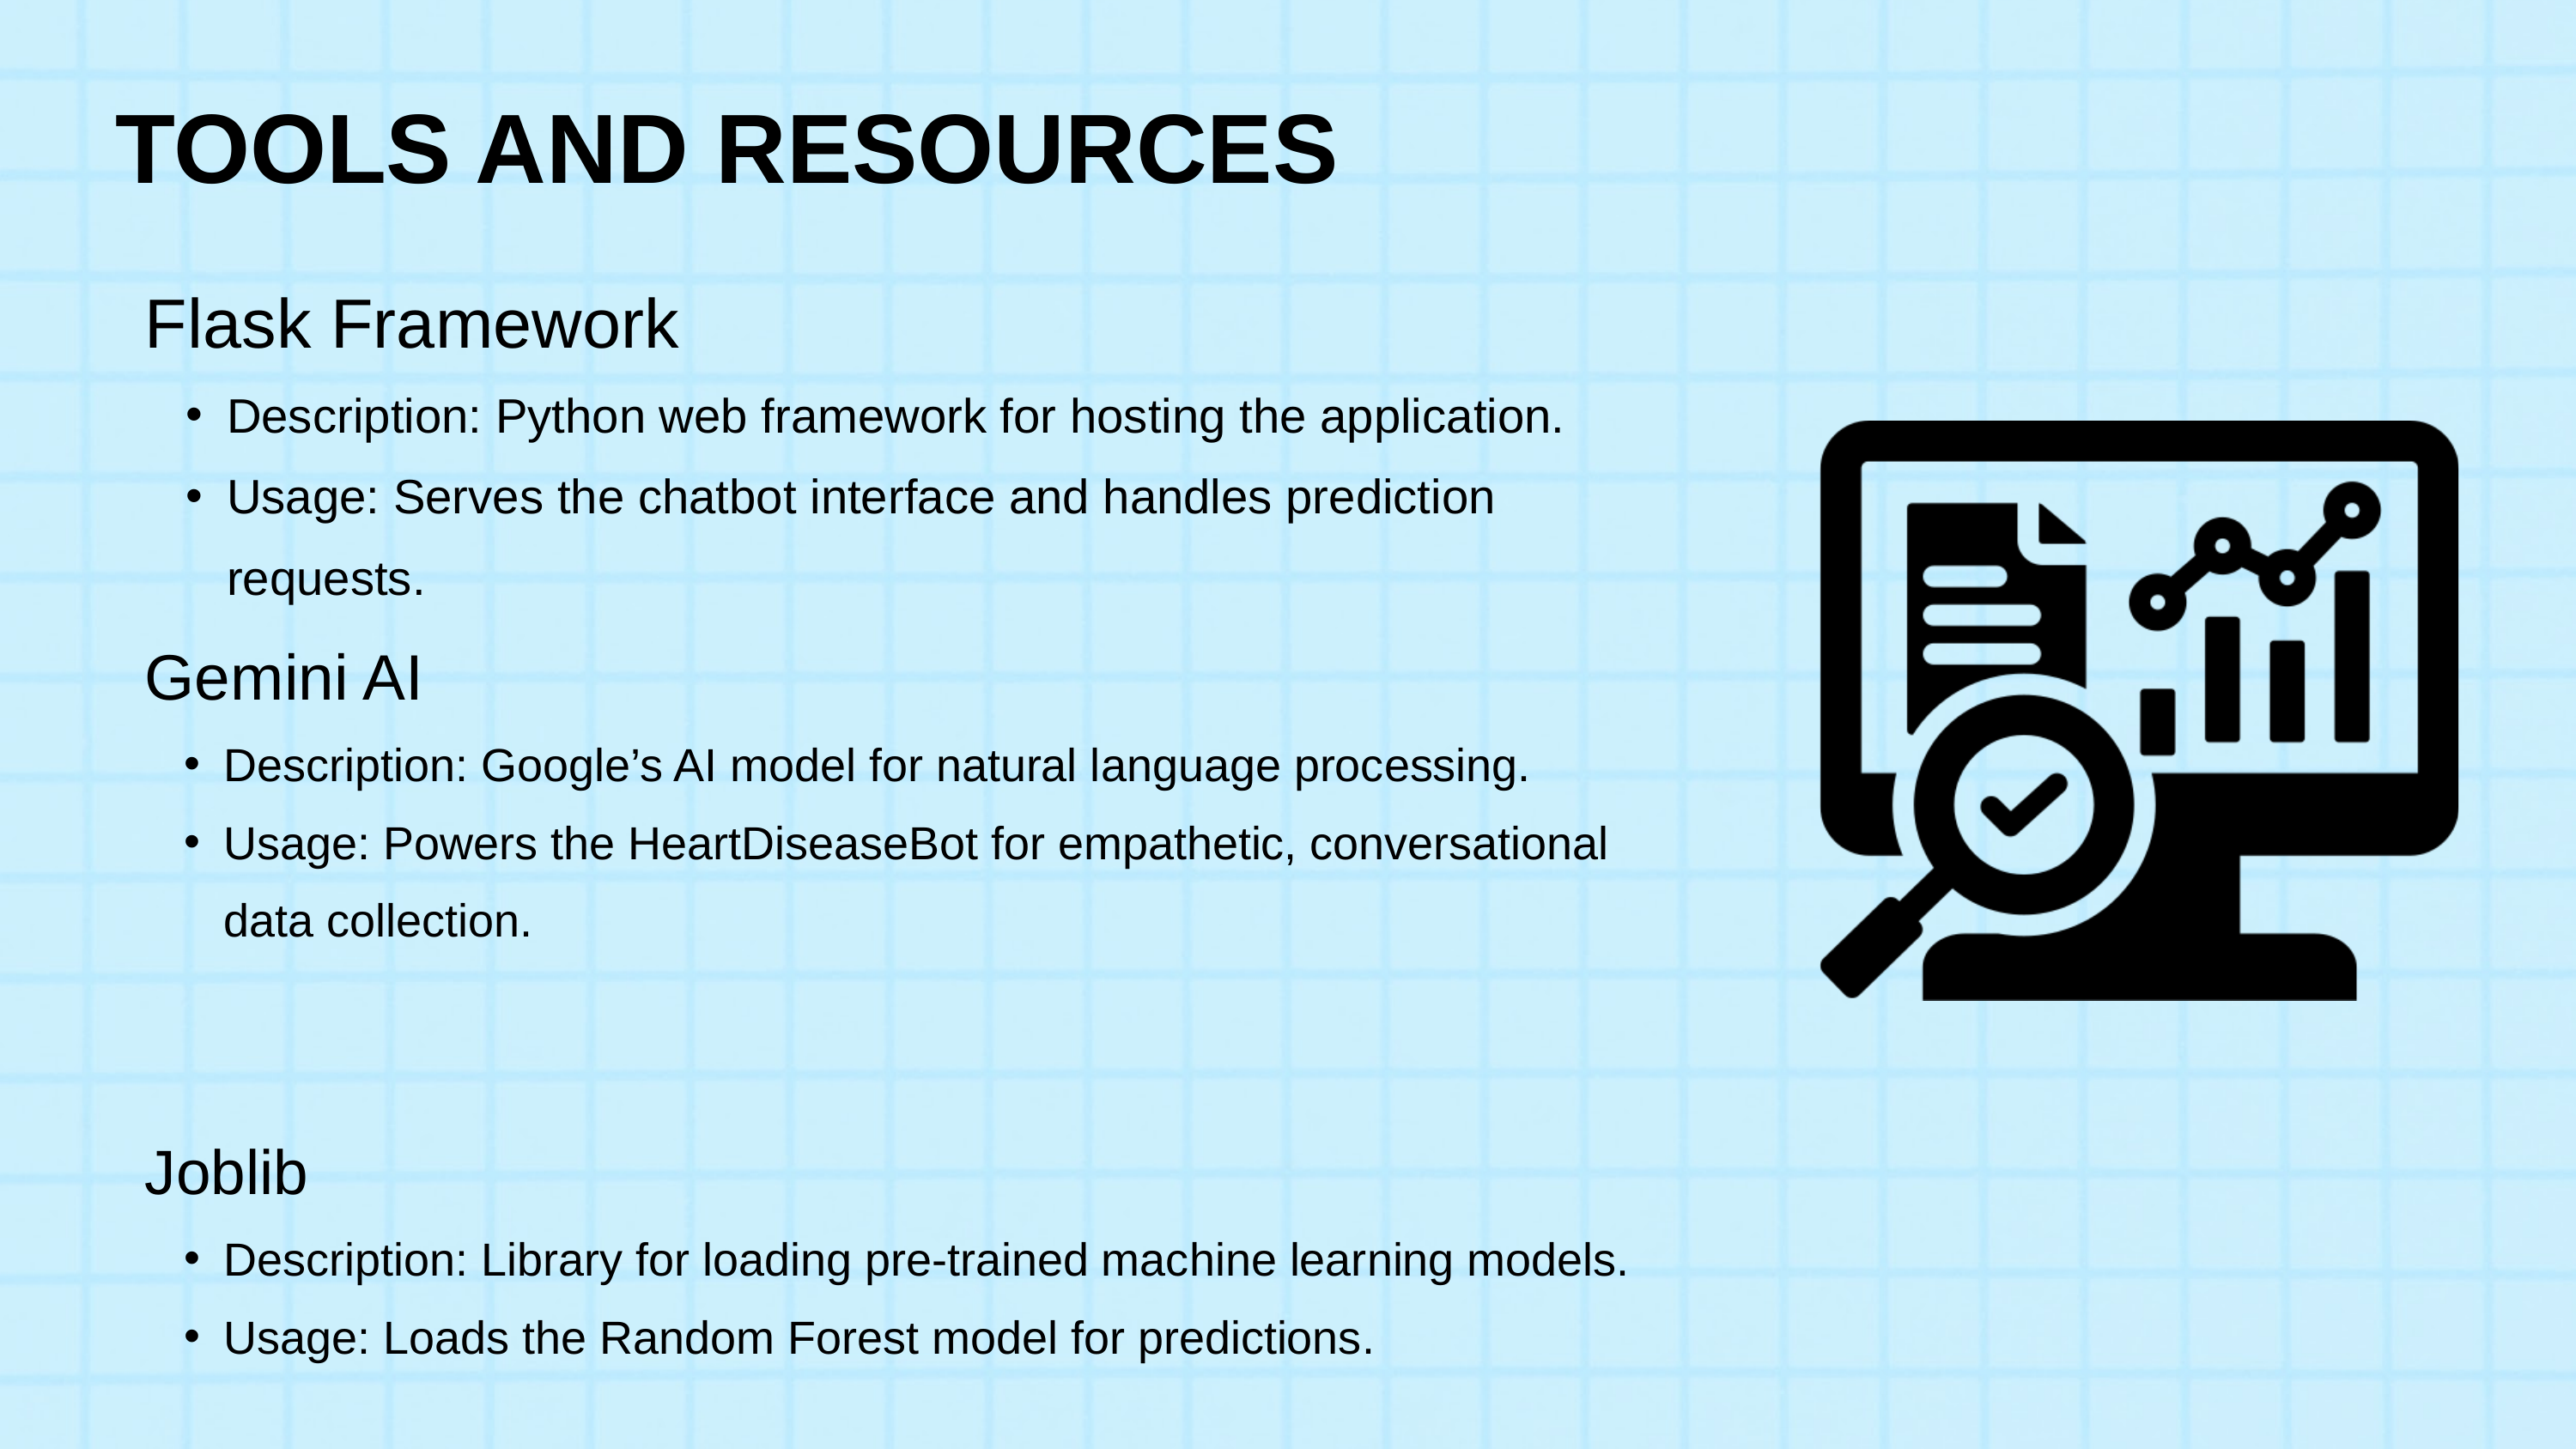

TOOLS AND RESOURCES
Flask Framework
Description: Python web framework for hosting the application.
Usage: Serves the chatbot interface and handles prediction requests.
Gemini AI
Description: Google’s AI model for natural language processing.
Usage: Powers the HeartDiseaseBot for empathetic, conversational data collection.

Joblib
Description: Library for loading pre-trained machine learning models.
Usage: Loads the Random Forest model for predictions.